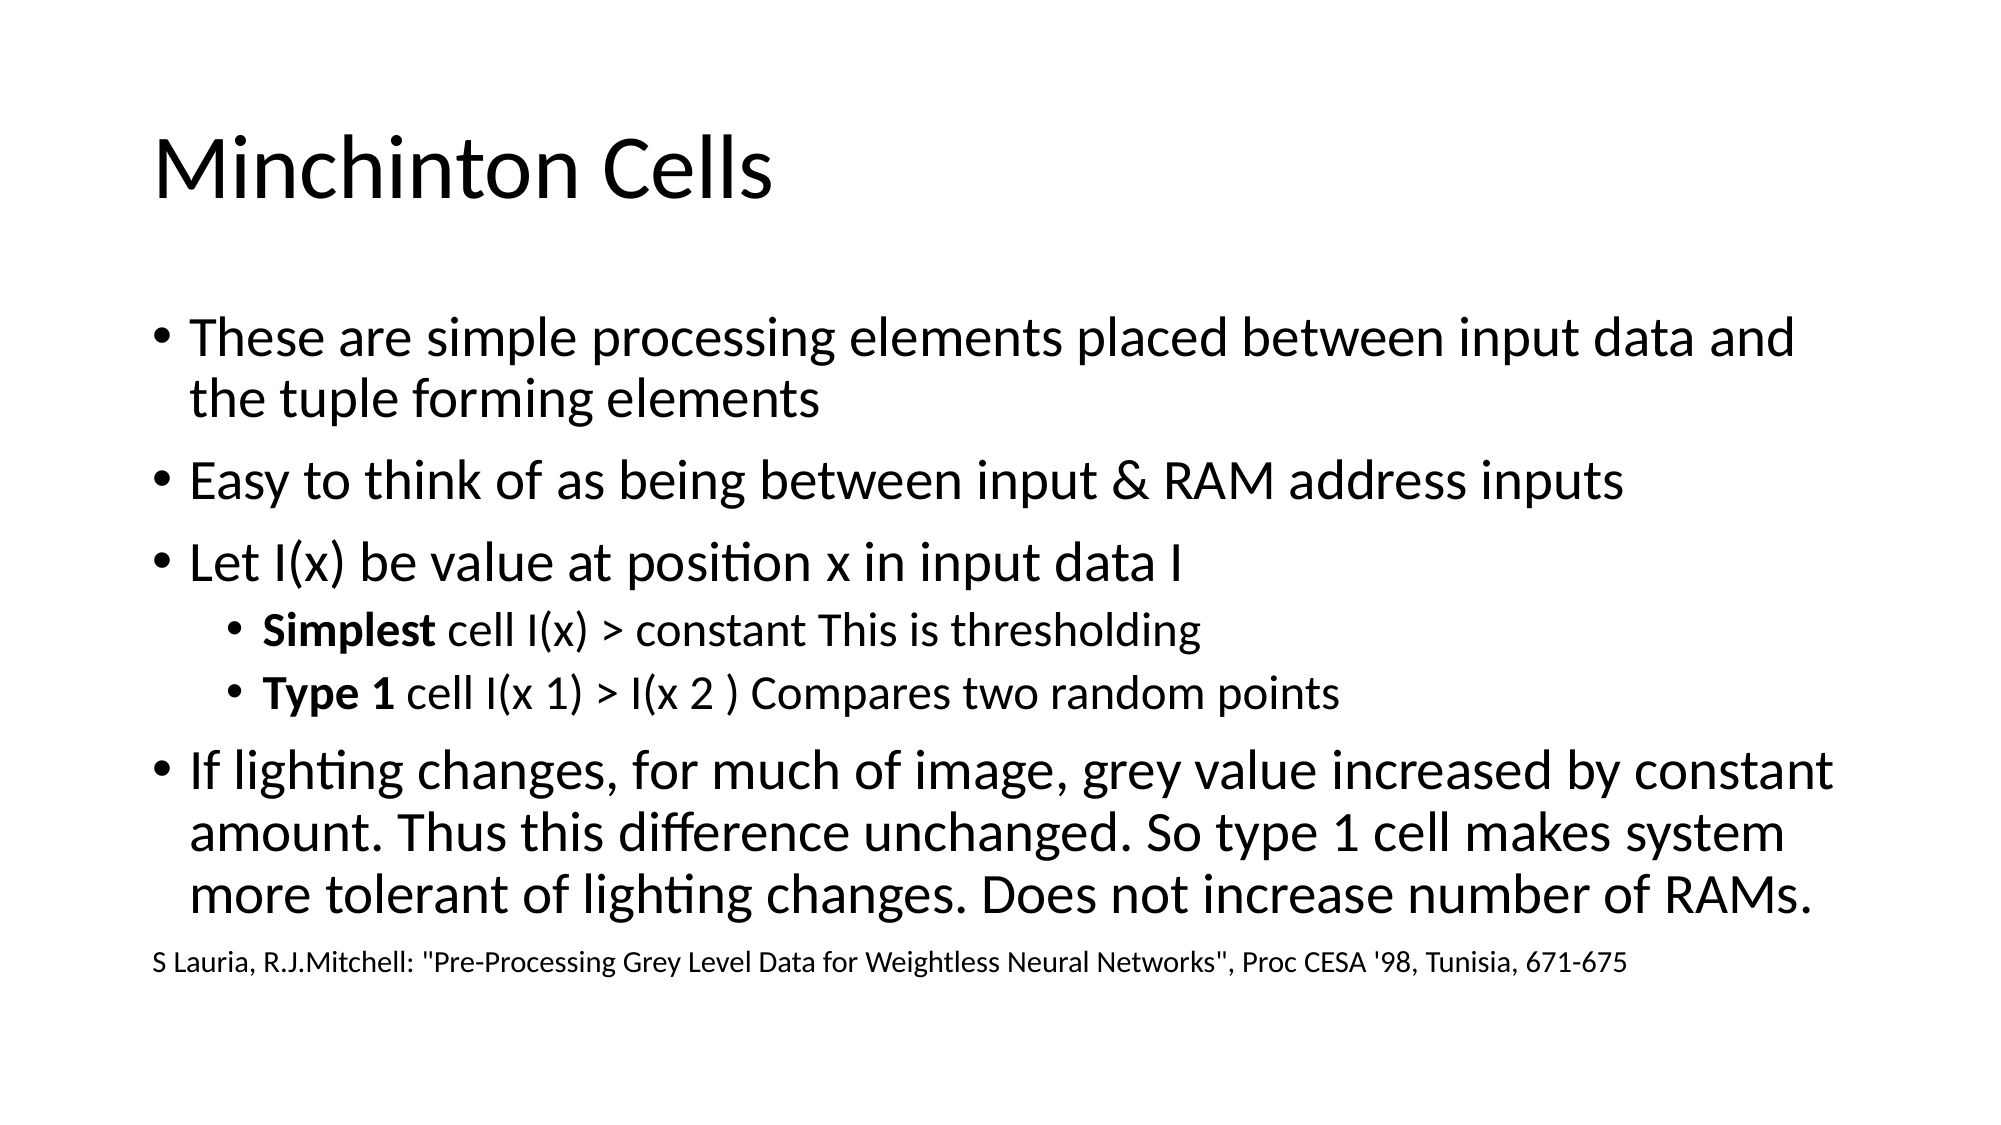

# Minchinton Cells
These are simple processing elements placed between input data and the tuple forming elements
Easy to think of as being between input & RAM address inputs
Let I(x) be value at position x in input data I
Simplest cell I(x) > constant This is thresholding
Type 1 cell I(x 1) > I(x 2 ) Compares two random points
If lighting changes, for much of image, grey value increased by constant amount. Thus this difference unchanged. So type 1 cell makes system more tolerant of lighting changes. Does not increase number of RAMs.
S Lauria, R.J.Mitchell: "Pre-Processing Grey Level Data for Weightless Neural Networks", Proc CESA '98, Tunisia, 671-675